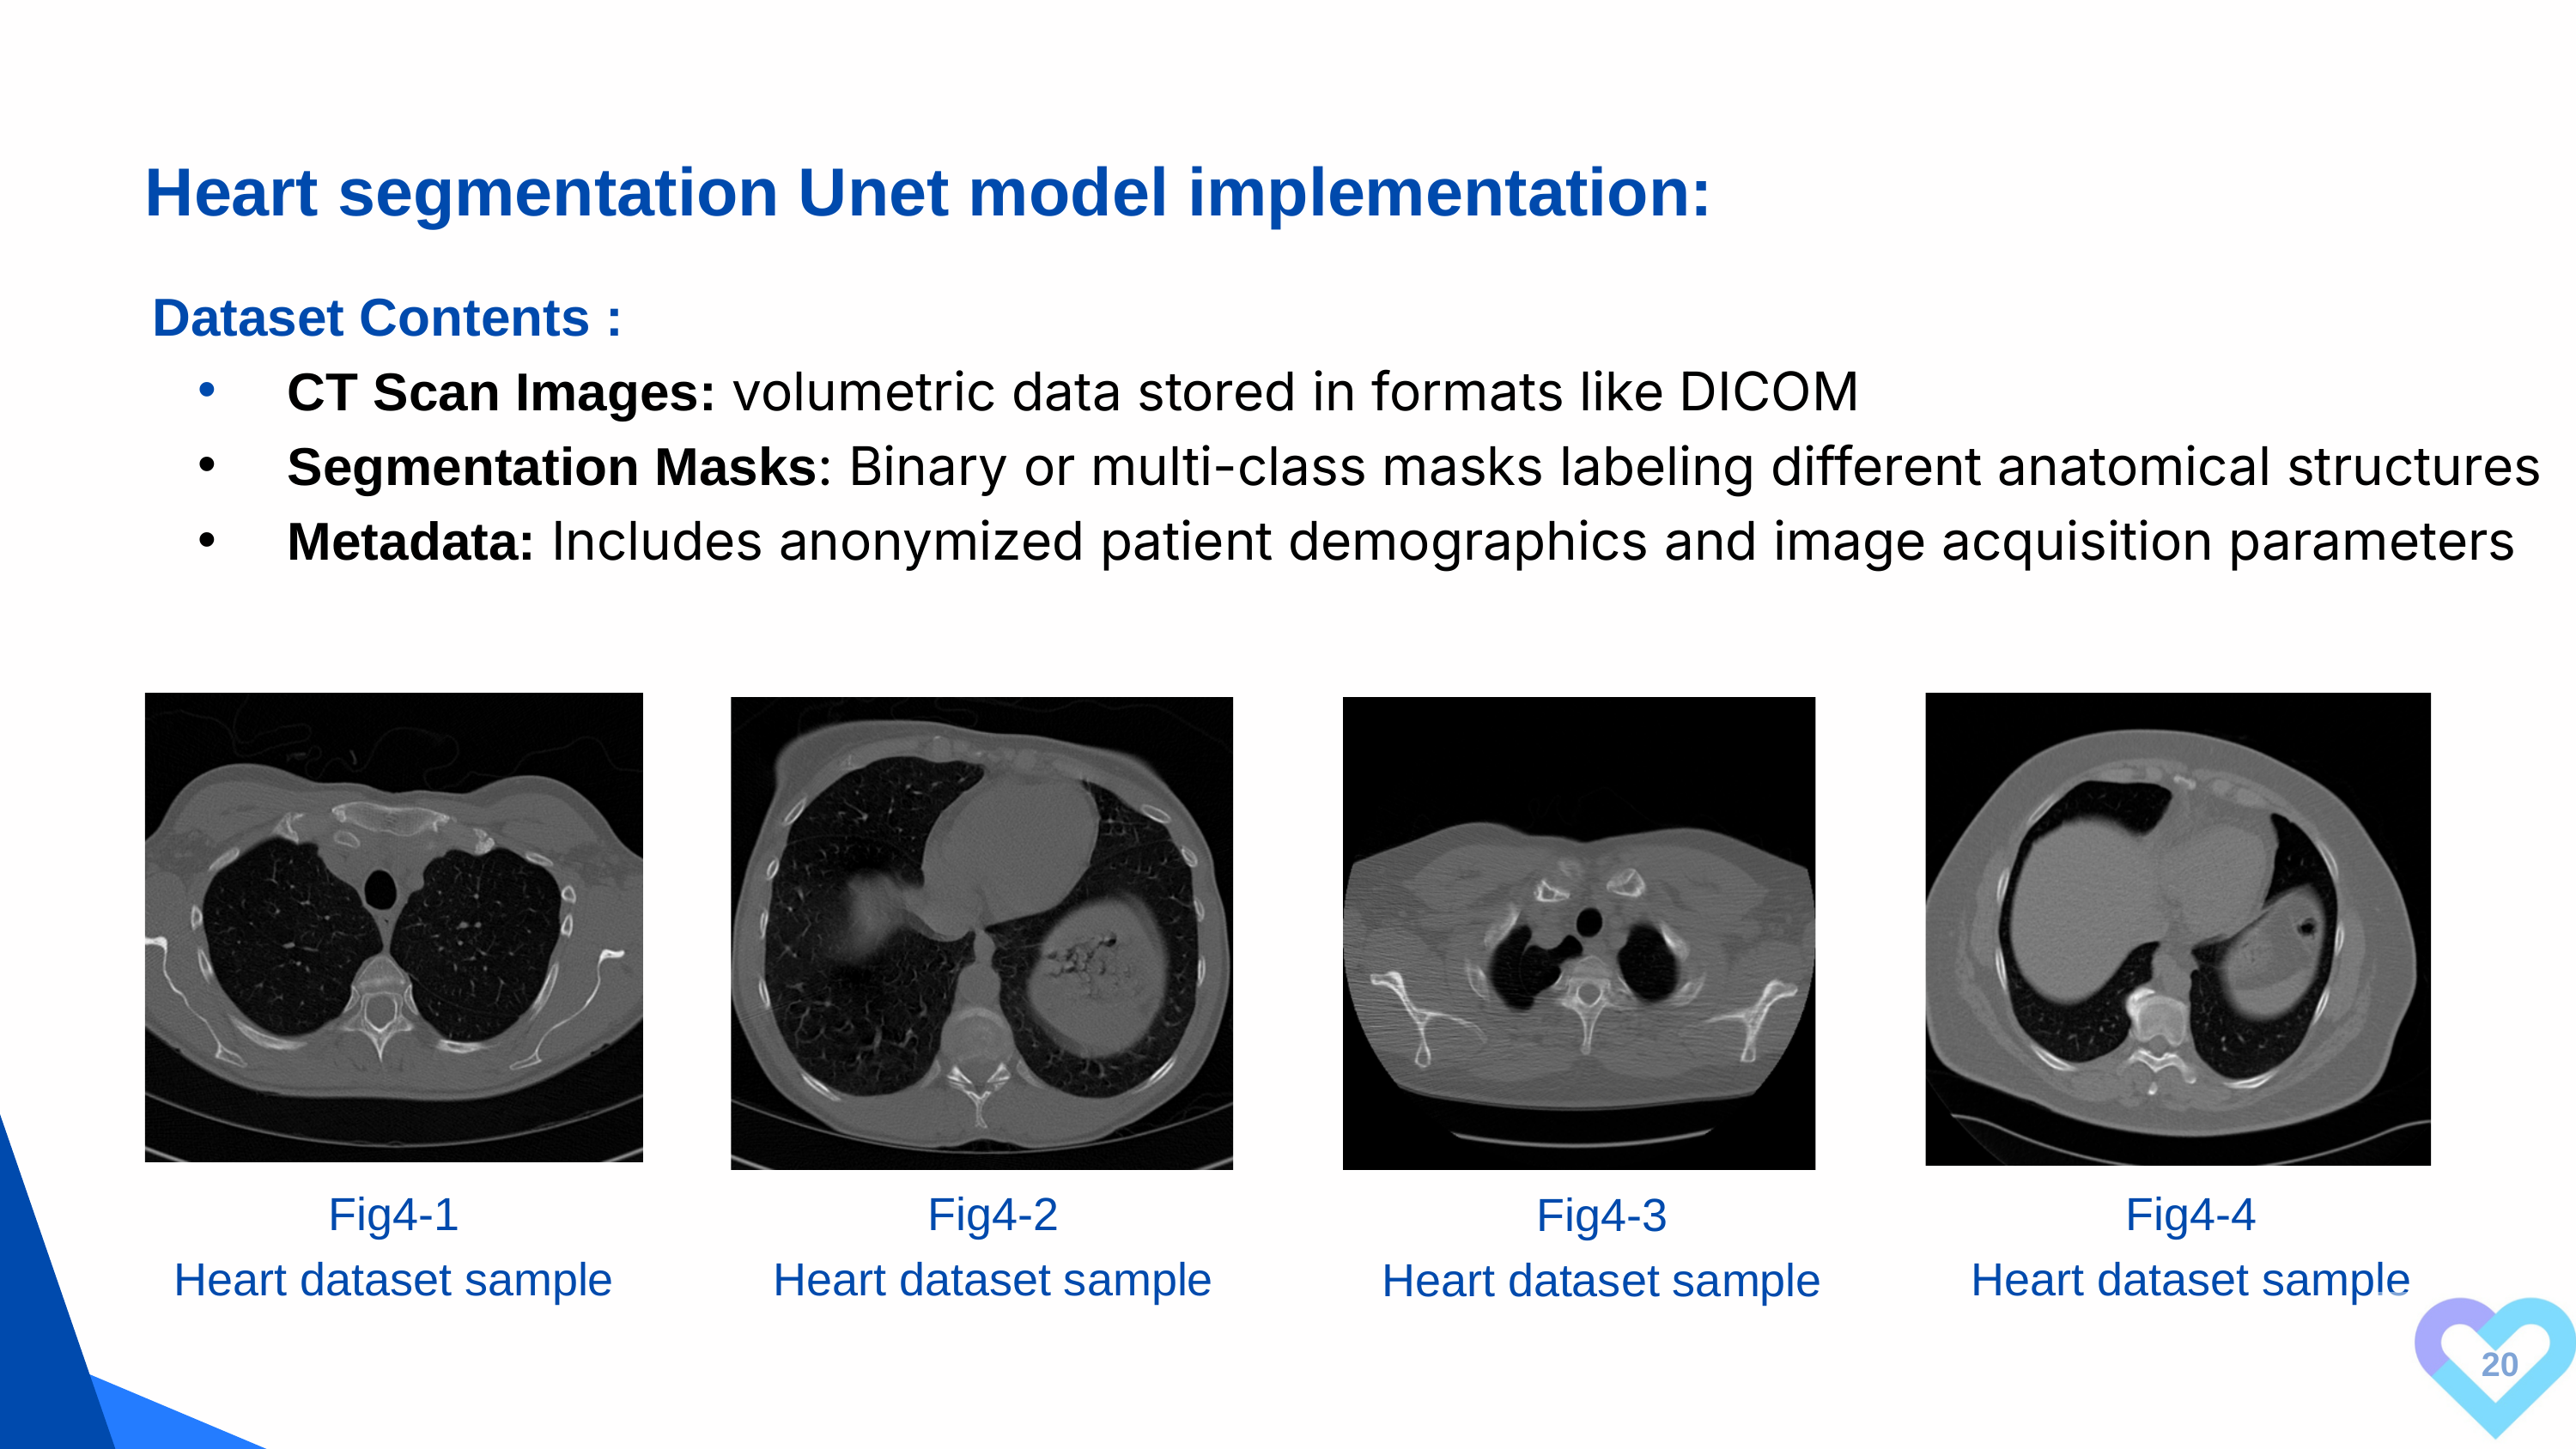

Heart segmentation Unet model implementation:
Dataset Contents :
   CT Scan Images: volumetric data stored in formats like DICOM
   Segmentation Masks: Binary or multi-class masks labeling different anatomical structures
   Metadata: Includes anonymized patient demographics and image acquisition parameters

Fig4-1
Heart dataset sample
Fig4-2
Heart dataset sample
Fig4-4
Heart dataset sample
Fig4-3
Heart dataset sample

20